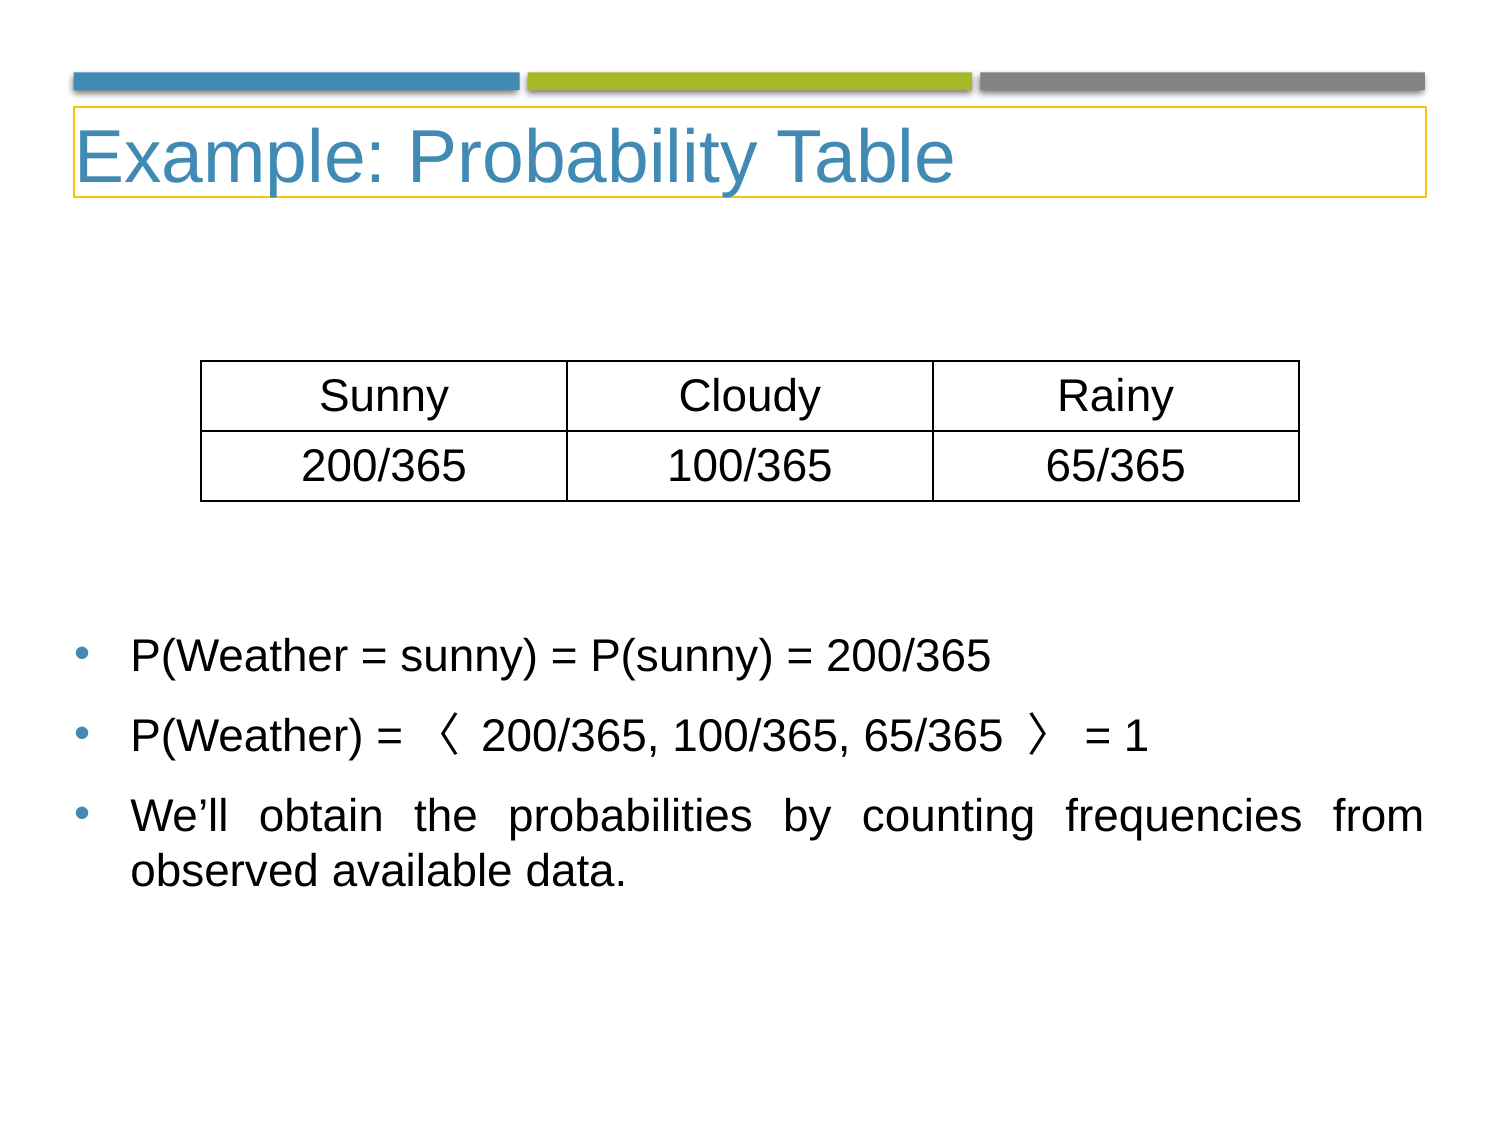

Example: Probability Table
| Sunny | Cloudy | Rainy |
| --- | --- | --- |
| 200/365 | 100/365 | 65/365 |
P(Weather = sunny) = P(sunny) = 200/365
P(Weather) =〈 200/365, 100/365, 65/365 〉= 1
We’ll obtain the probabilities by counting frequencies from observed available data.